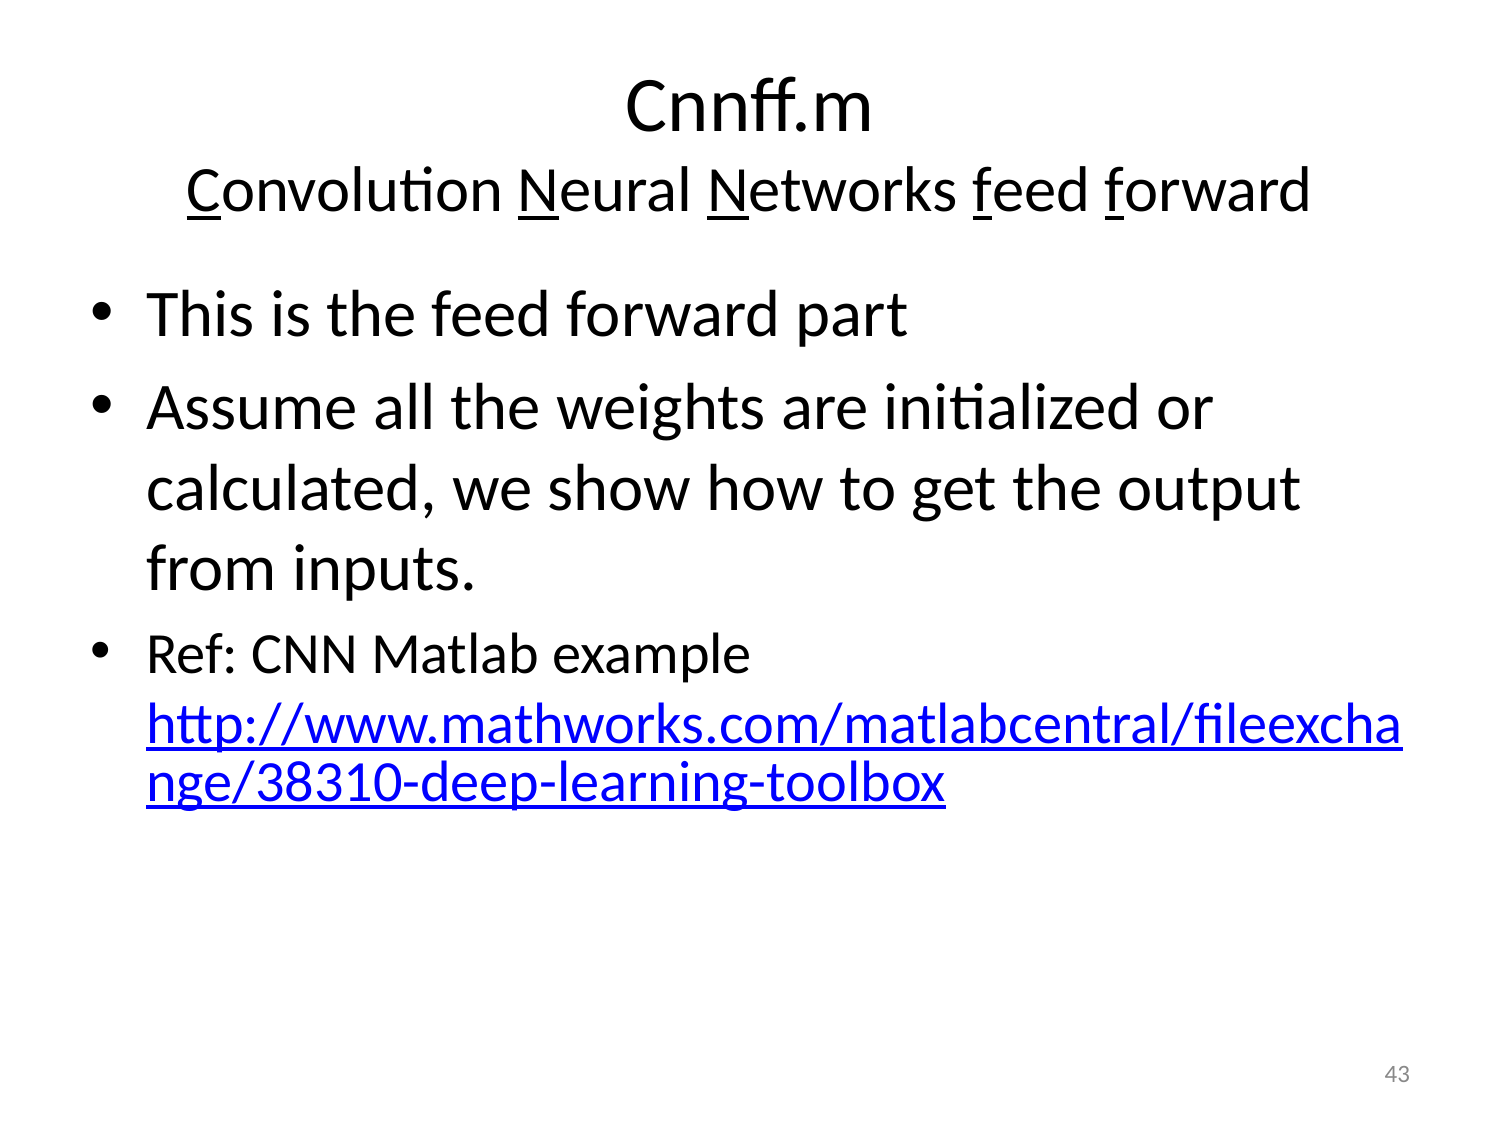

# Cnnff.m Convolution Neural Networks feed forward
This is the feed forward part
Assume all the weights are initialized or calculated, we show how to get the output from inputs.
Ref: CNN Matlab example http://www.mathworks.com/matlabcentral/fileexchange/38310-deep-learning-toolbox

43